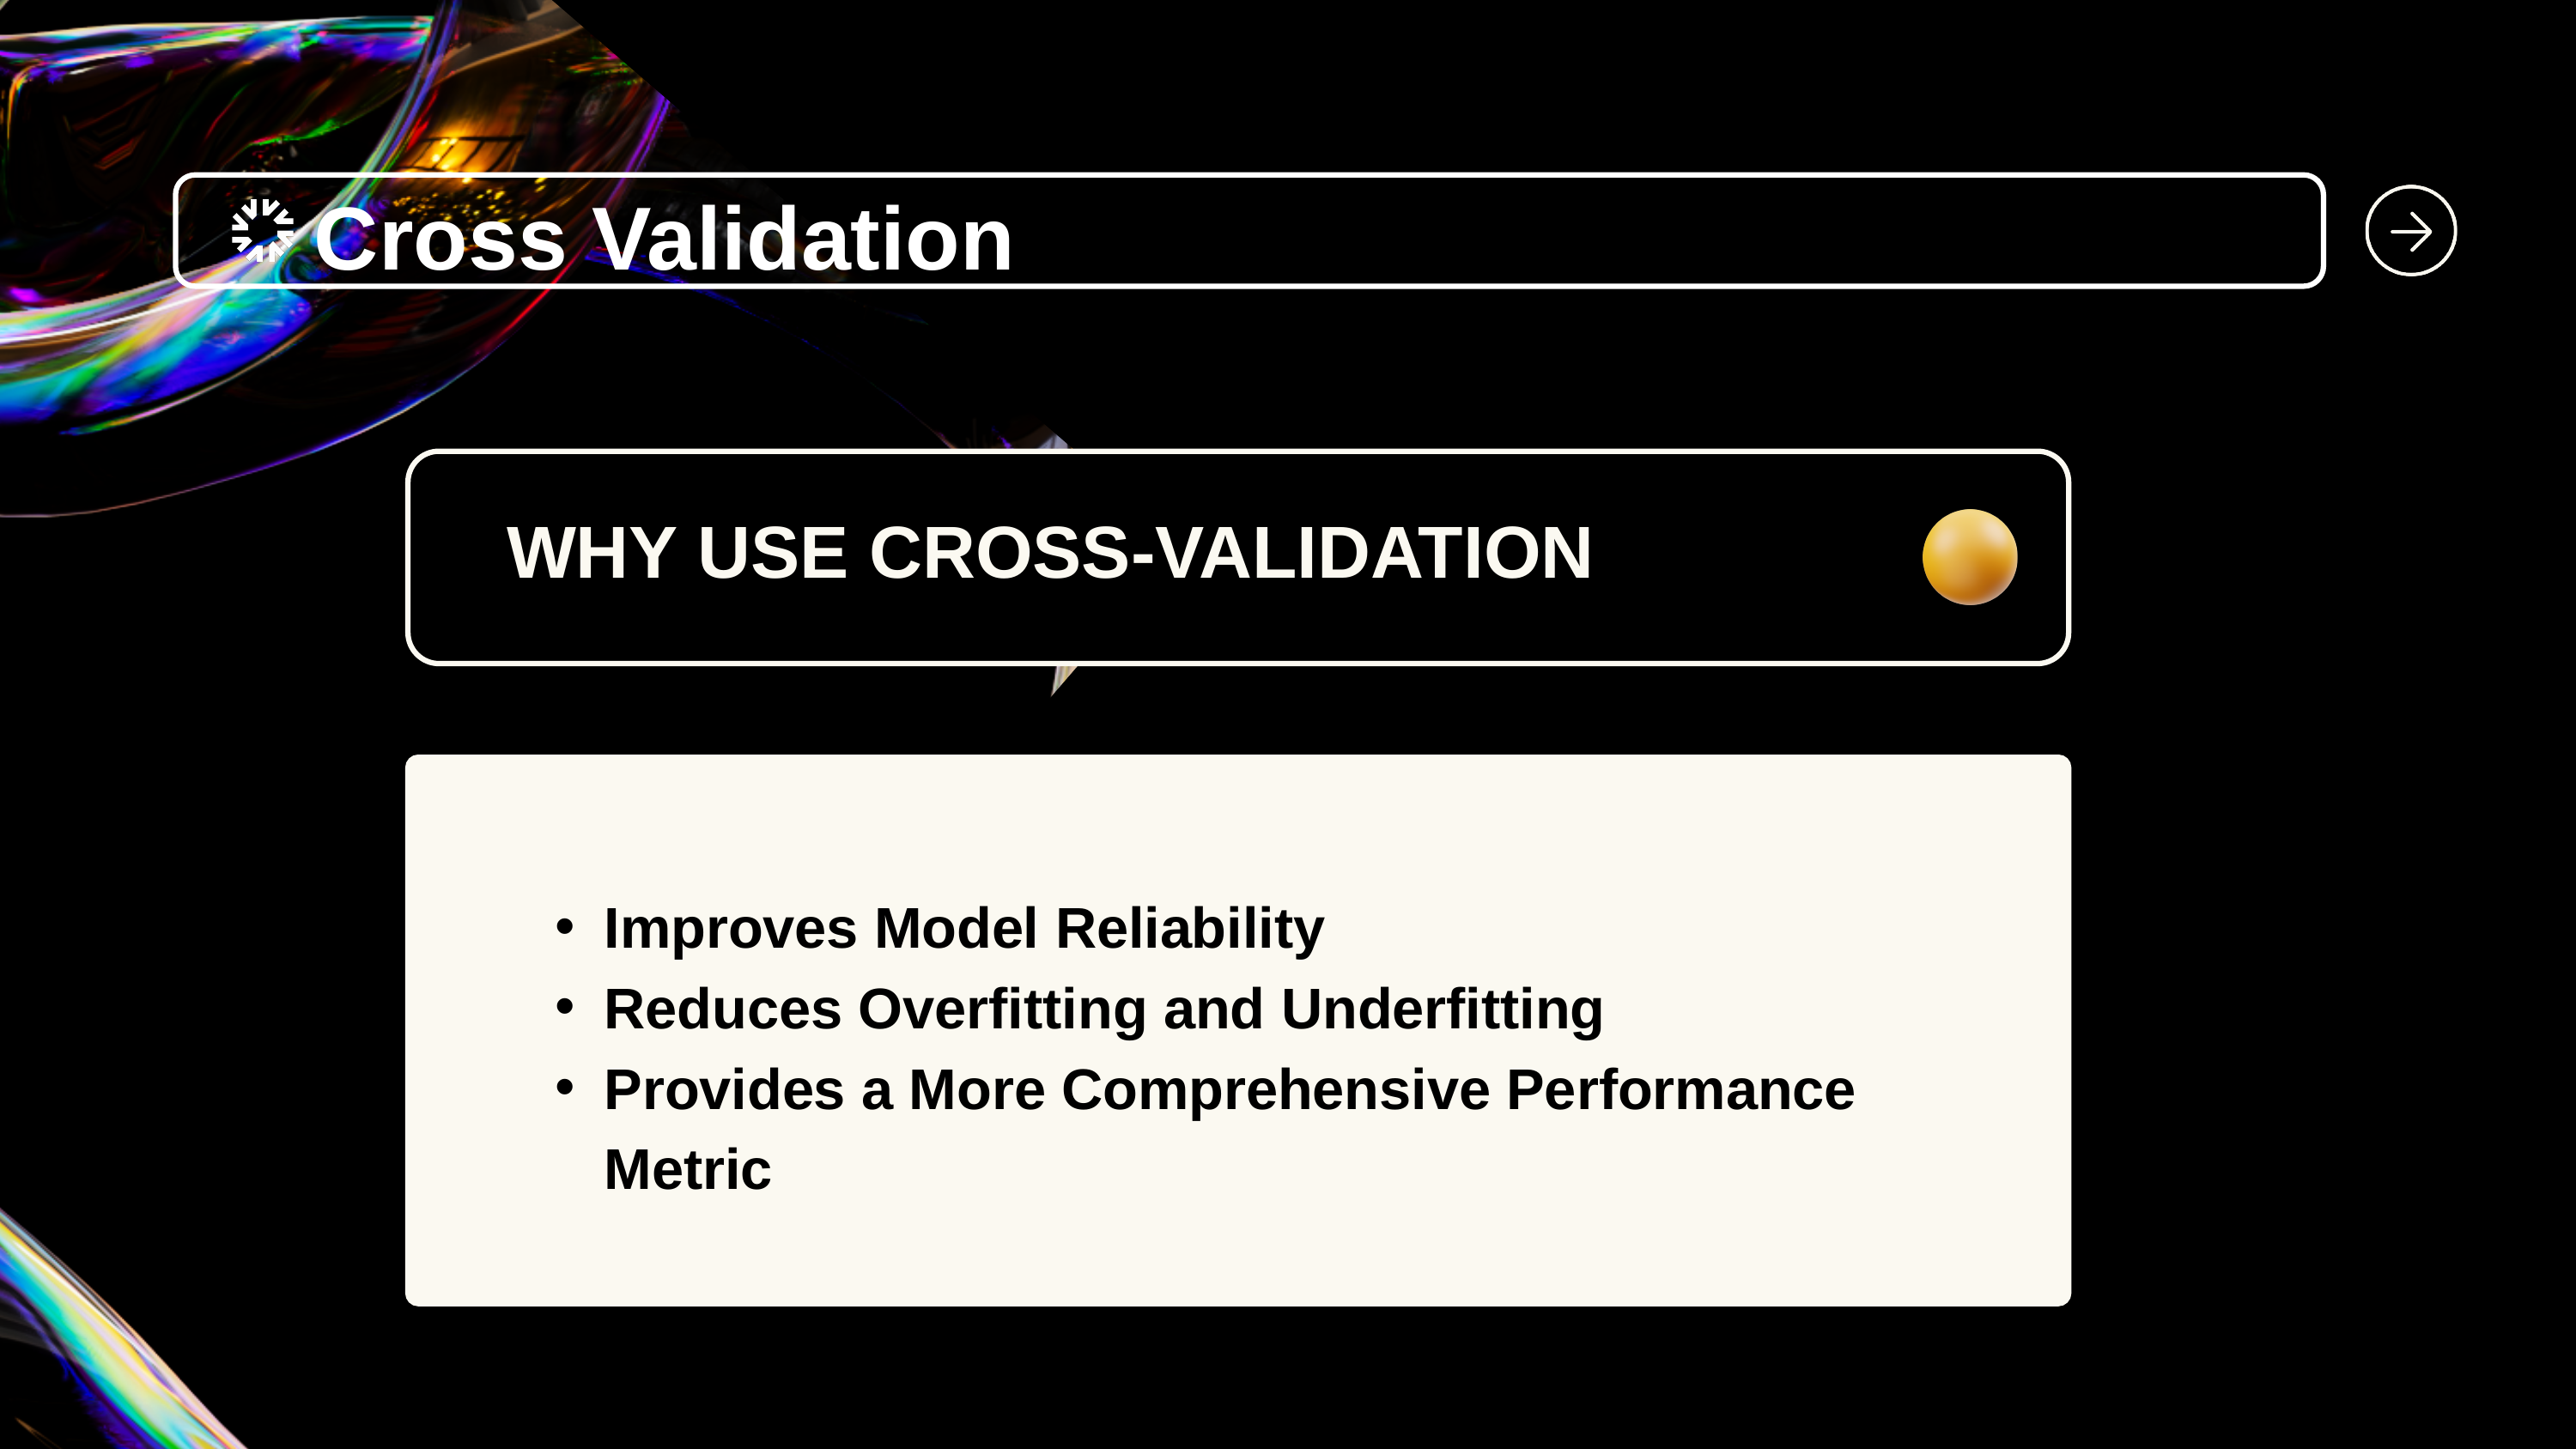

Cross Validation

WHY USE CROSS-VALIDATION

Improves Model Reliability
Reduces Overfitting and Underfitting
Provides a More Comprehensive Performance Metric